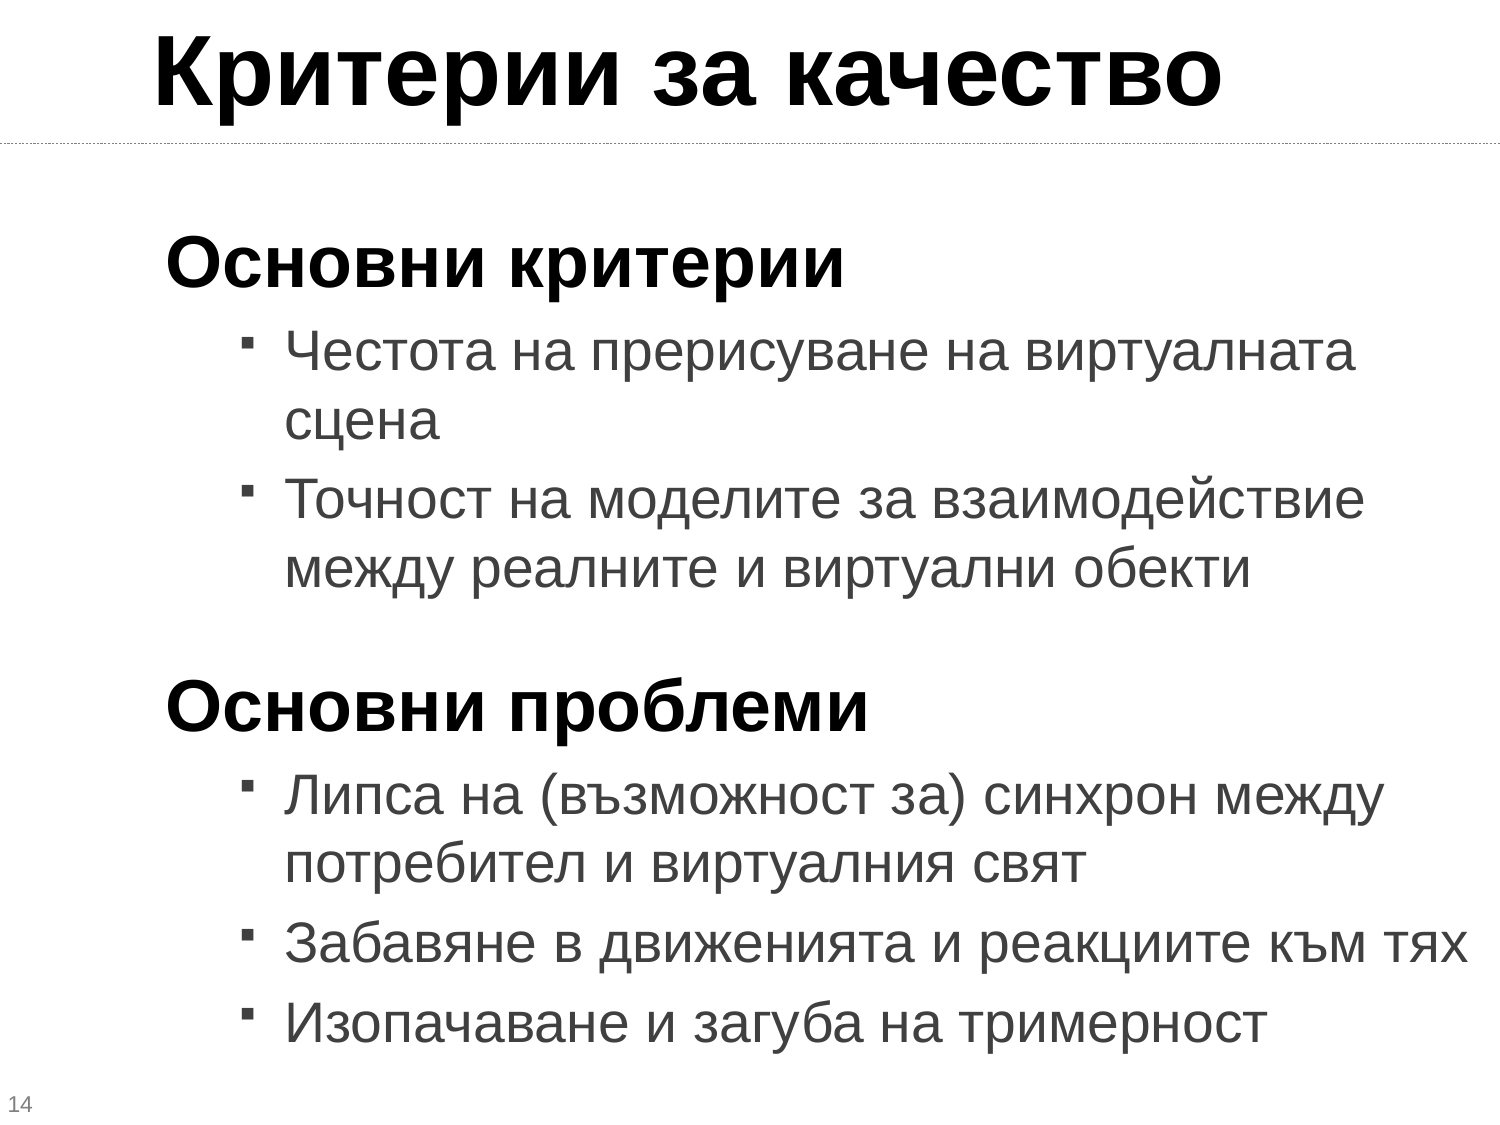

# Критерии за качество
Основни критерии
Честота на прерисуване на виртуалната сцена
Точност на моделите за взаимодействие между реалните и виртуални обекти
Основни проблеми
Липса на (възможност за) синхрон между потребител и виртуалния свят
Забавяне в движенията и реакциите към тях
Изопачаване и загуба на тримерност